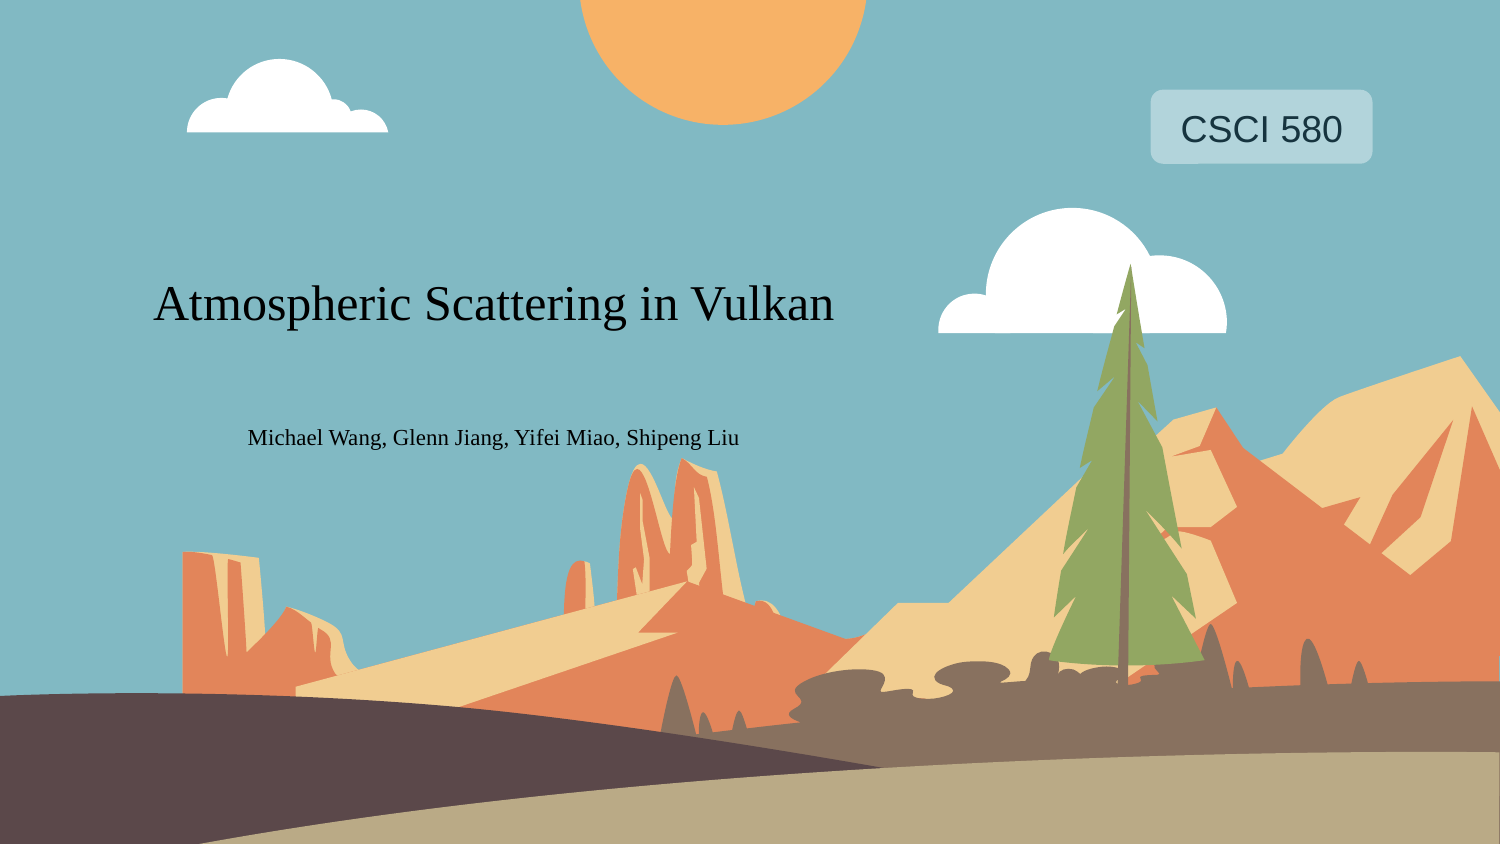

CSCI 580
# Atmospheric Scattering in Vulkan

Michael Wang, Glenn Jiang, Yifei Miao, Shipeng Liu